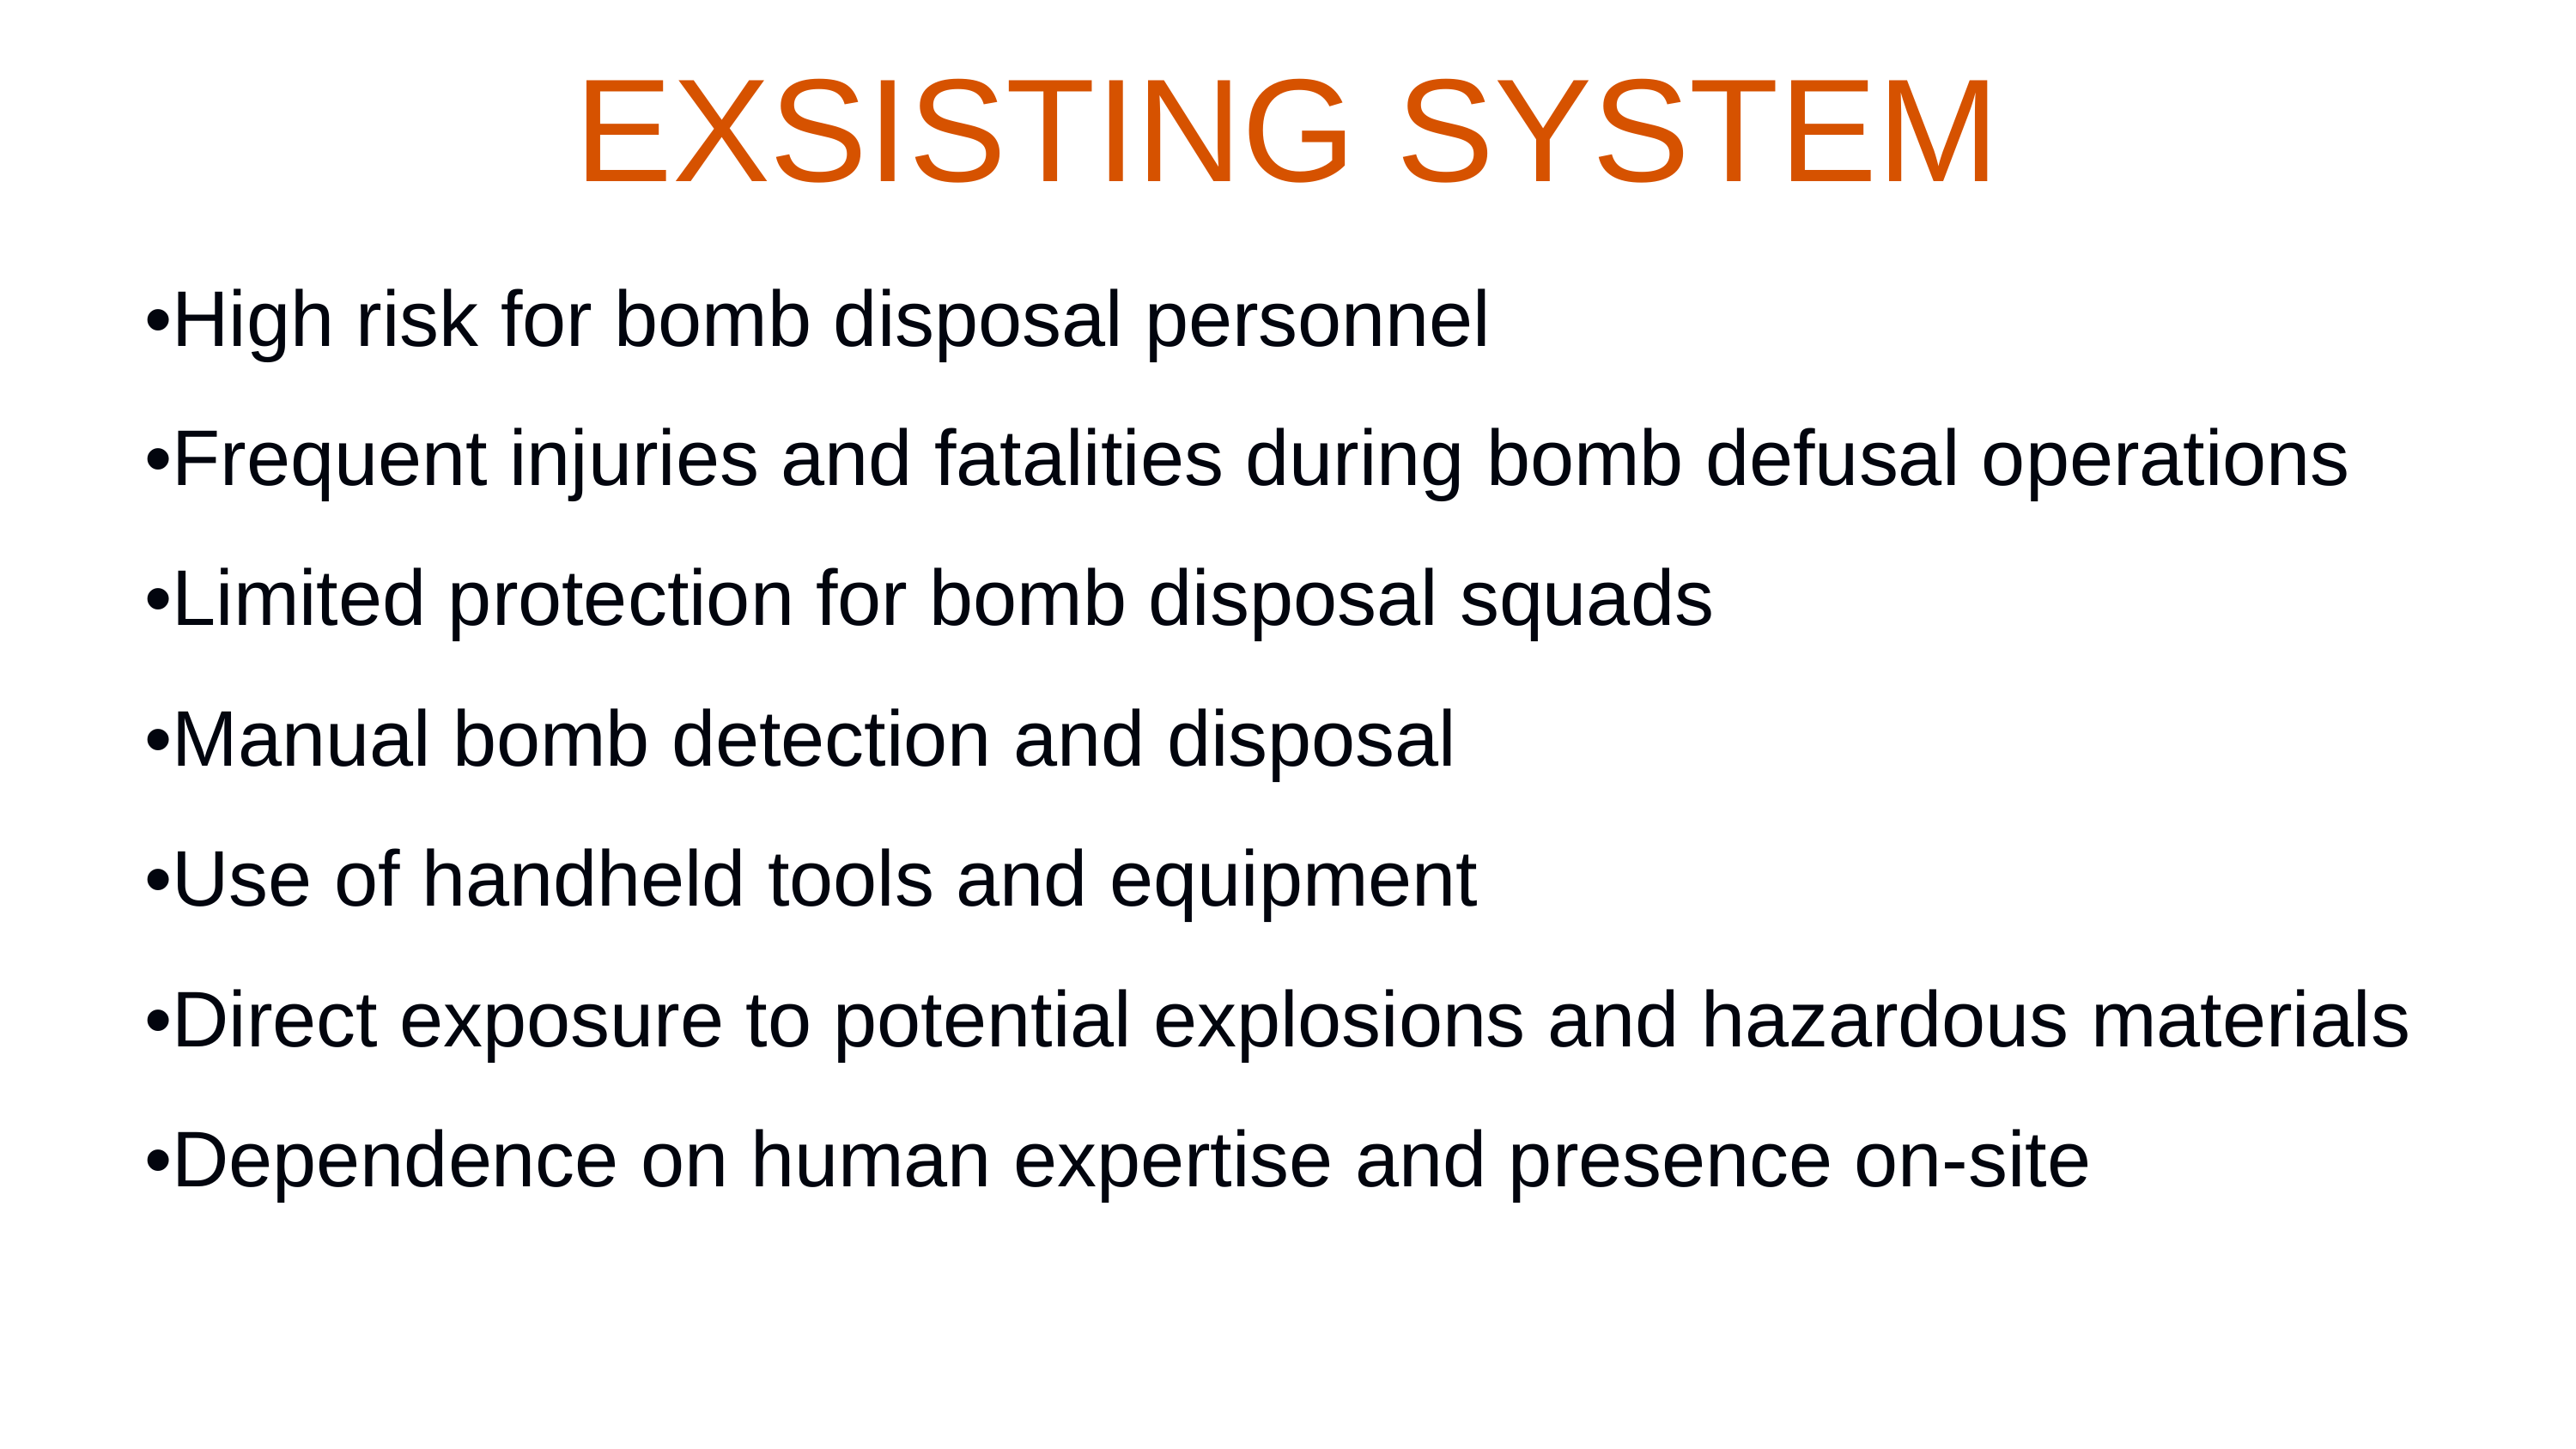

EXSISTING SYSTEM

•High risk for bomb disposal personnel
•Frequent injuries and fatalities during bomb defusal operations
•Limited protection for bomb disposal squads
•Manual bomb detection and disposal
•Use of handheld tools and equipment
•Direct exposure to potential explosions and hazardous materials
•Dependence on human expertise and presence on-site